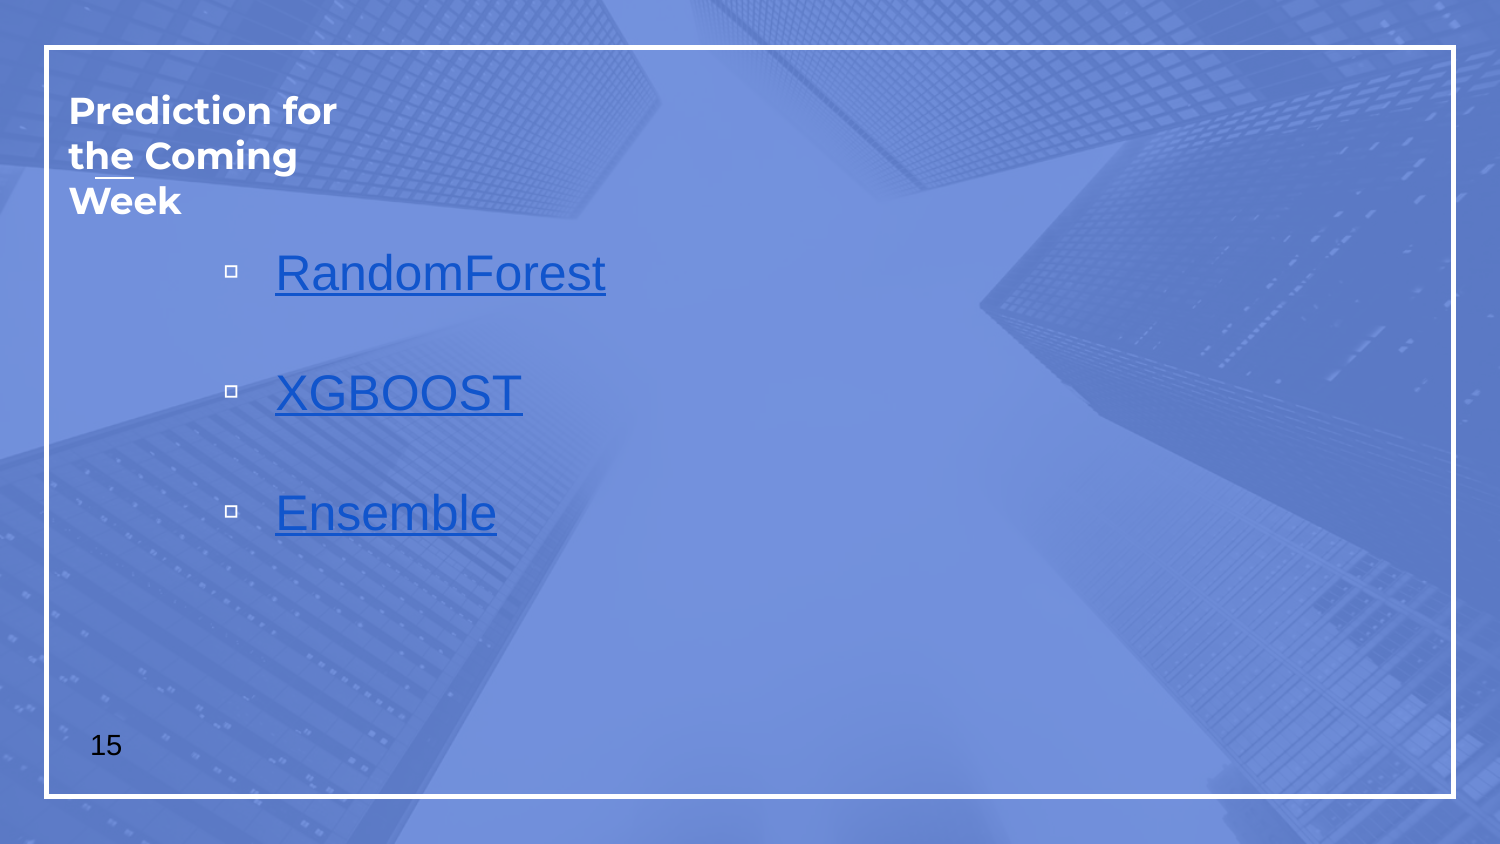

# Prediction for the Coming Week
RandomForest

XGBOOST

Ensemble

15